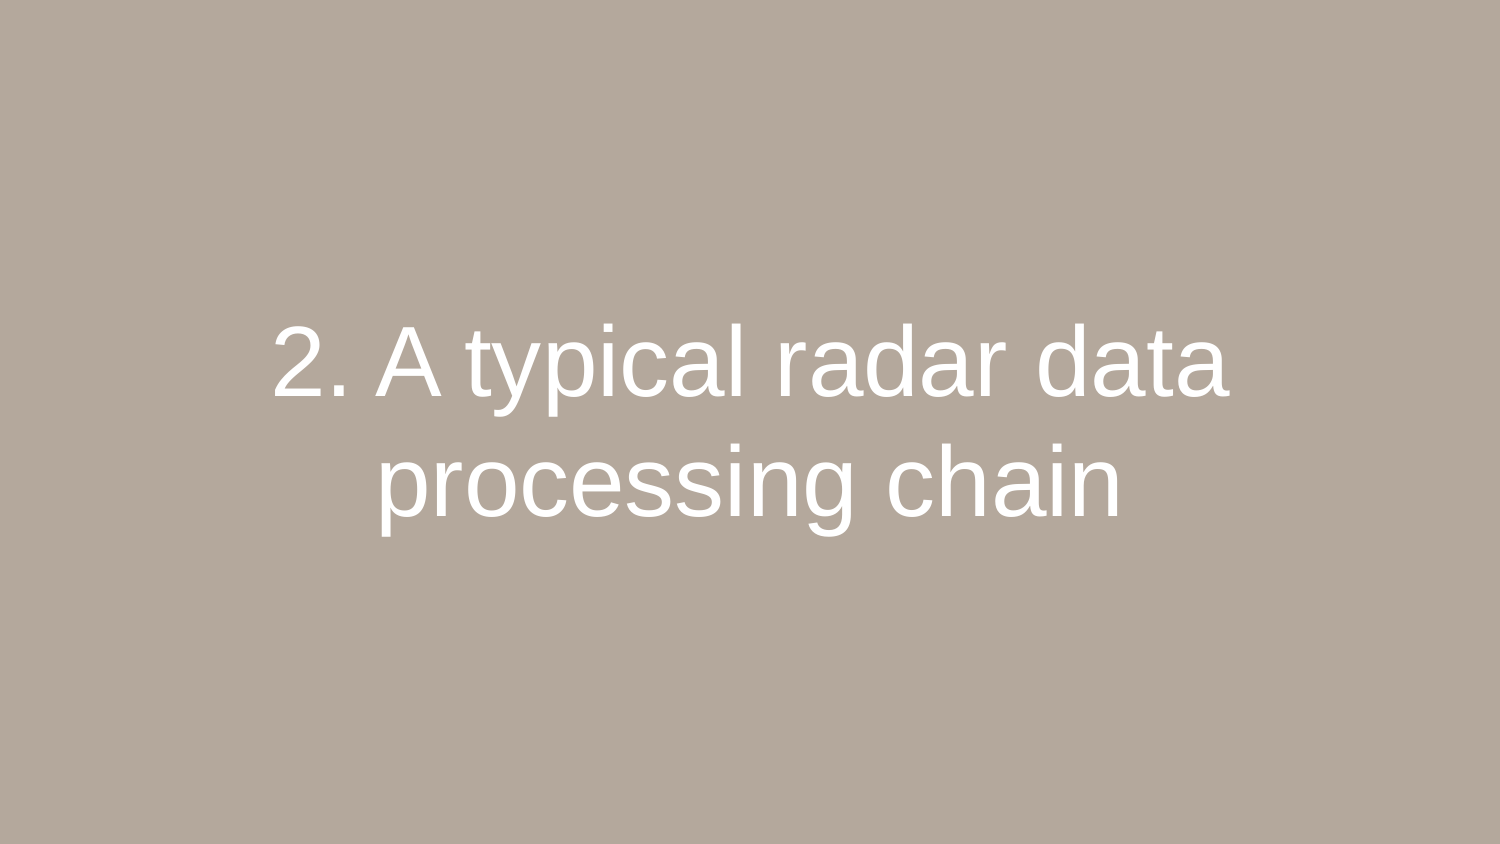

2. A typical radar data processing chain